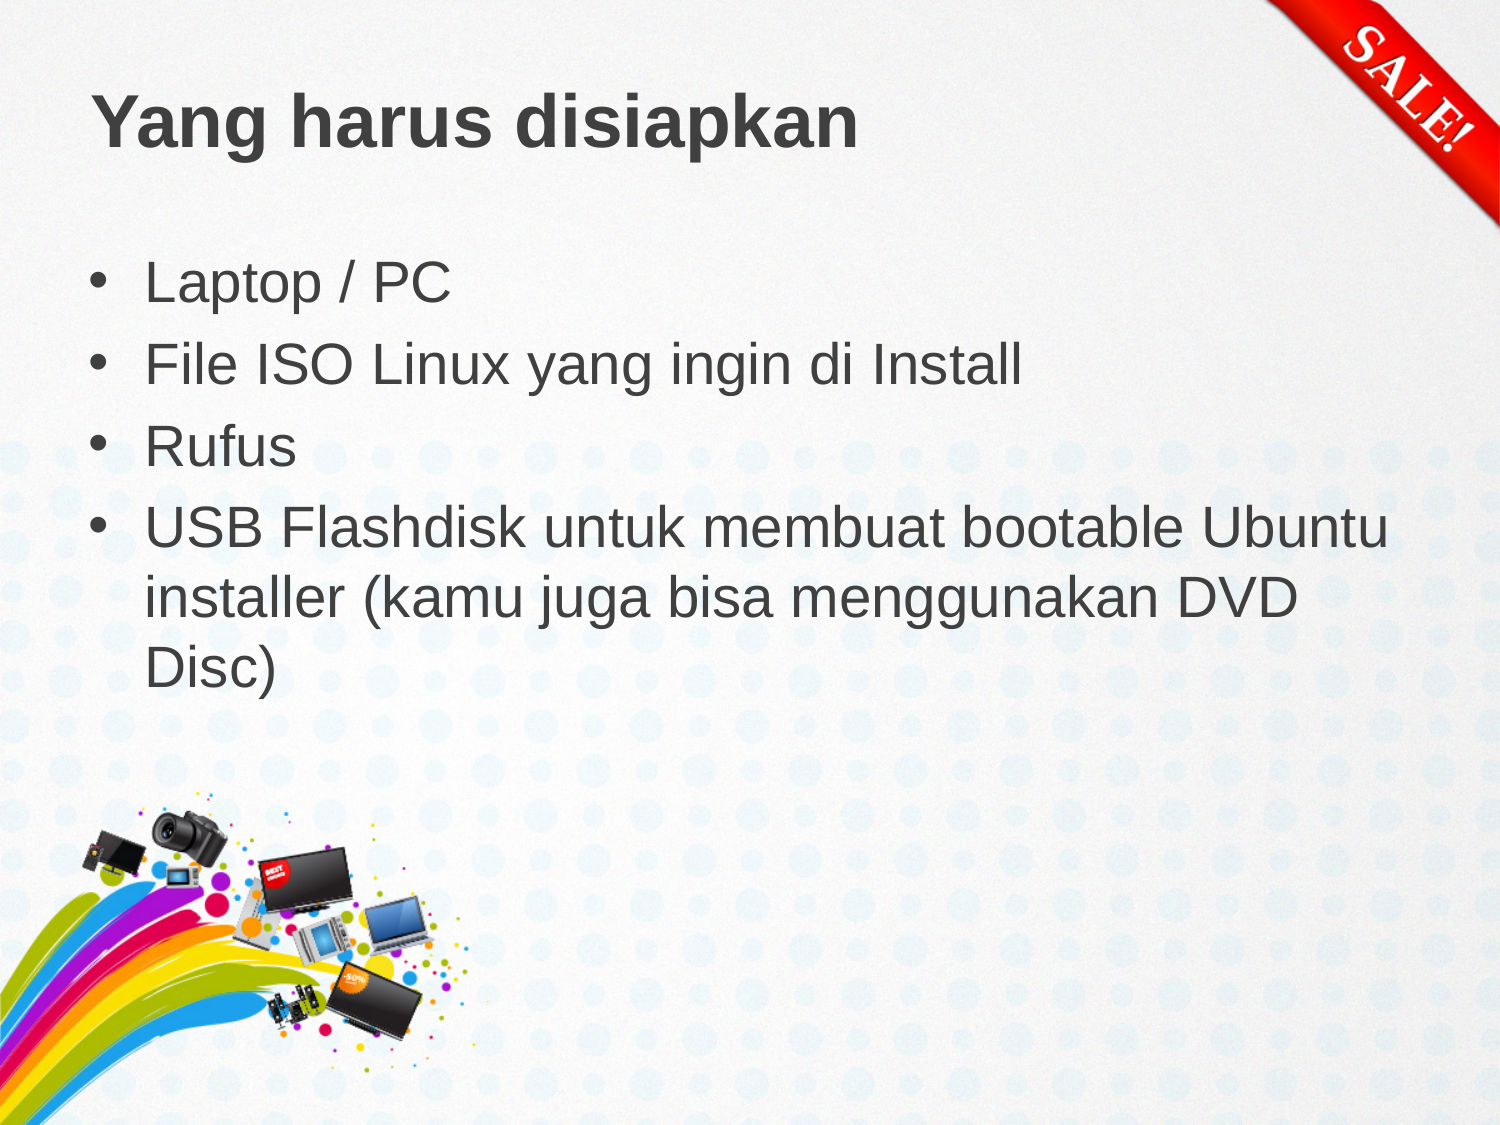

# Yang harus disiapkan
Laptop / PC
File ISO Linux yang ingin di Install
Rufus
USB Flashdisk untuk membuat bootable Ubuntu installer (kamu juga bisa menggunakan DVD Disc)